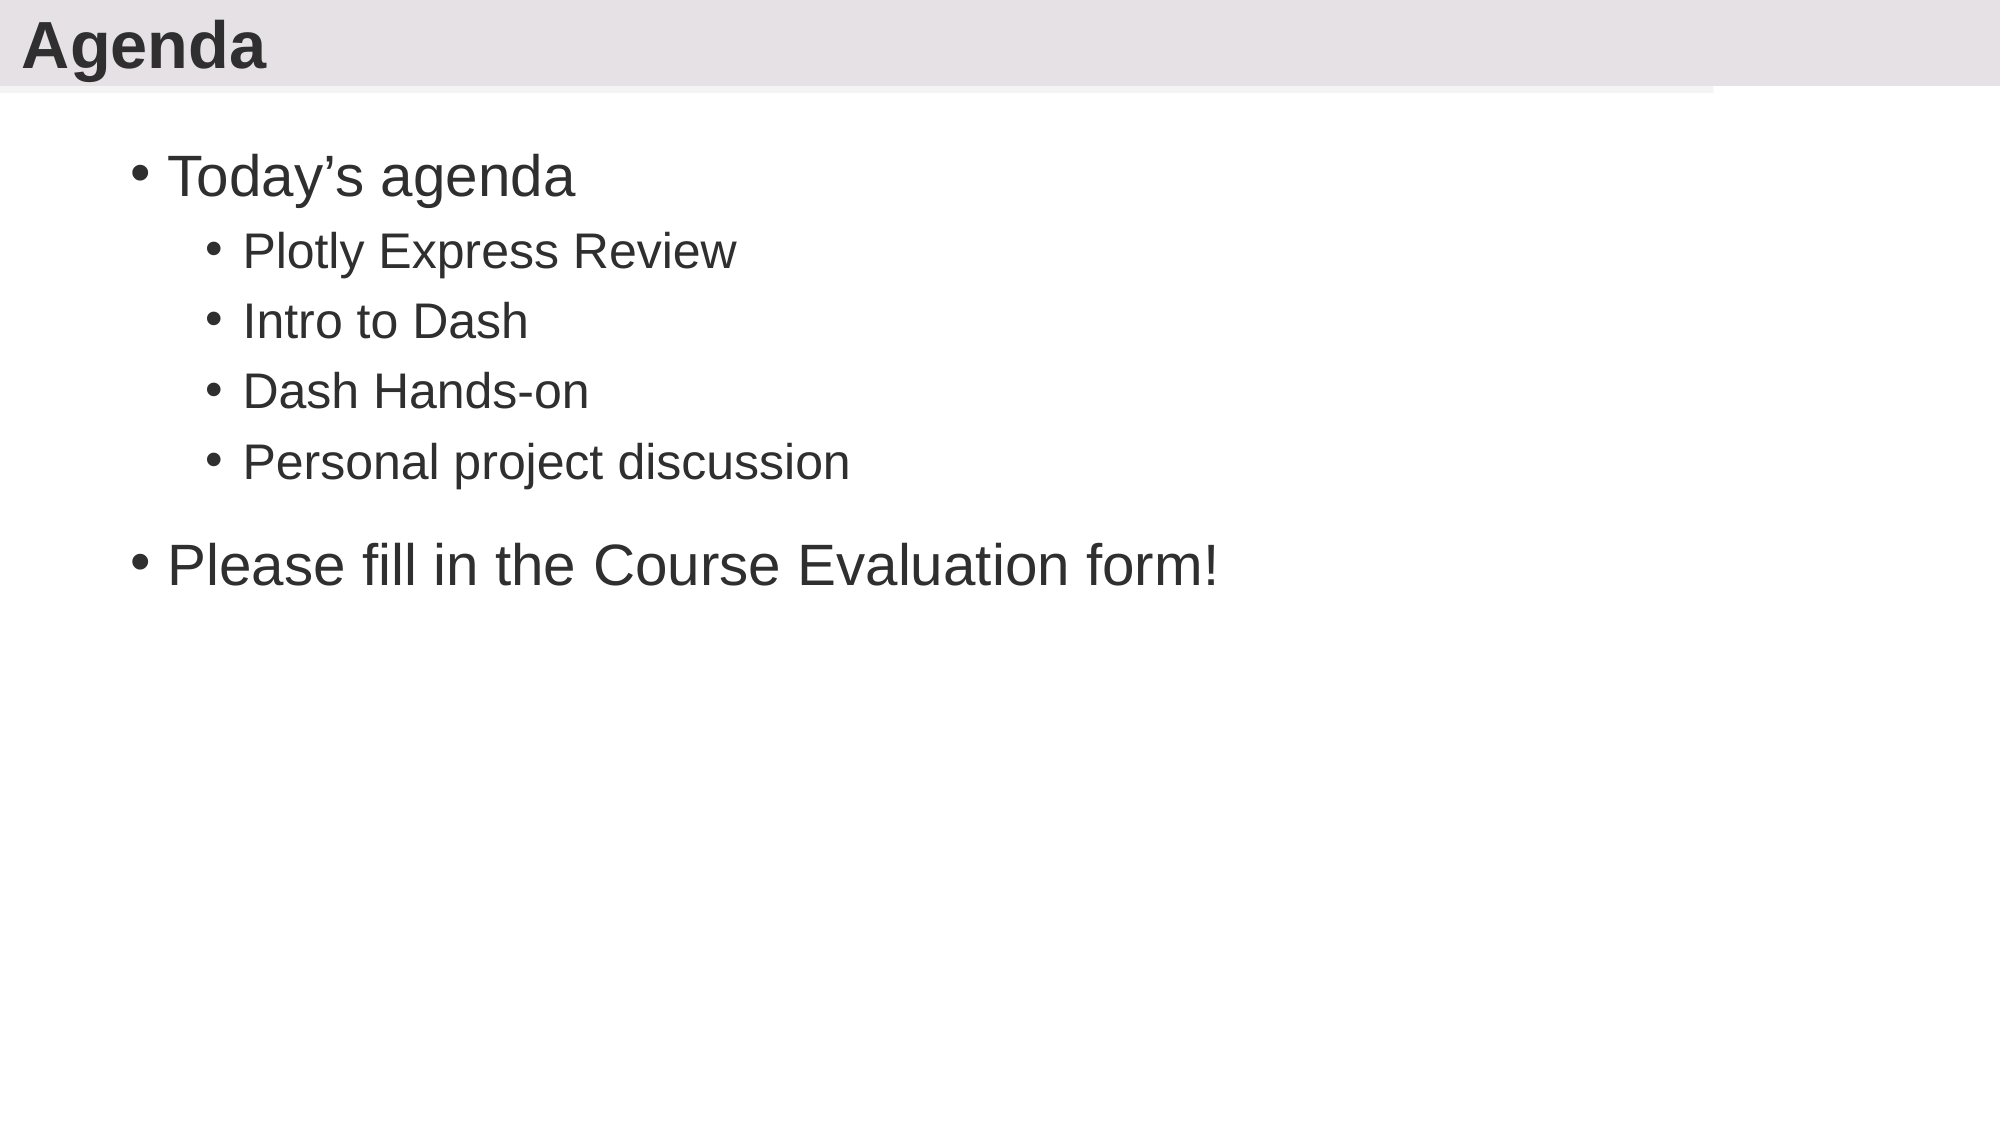

# Agenda
Today’s agenda
Plotly Express Review
Intro to Dash
Dash Hands-on
Personal project discussion
Please fill in the Course Evaluation form!